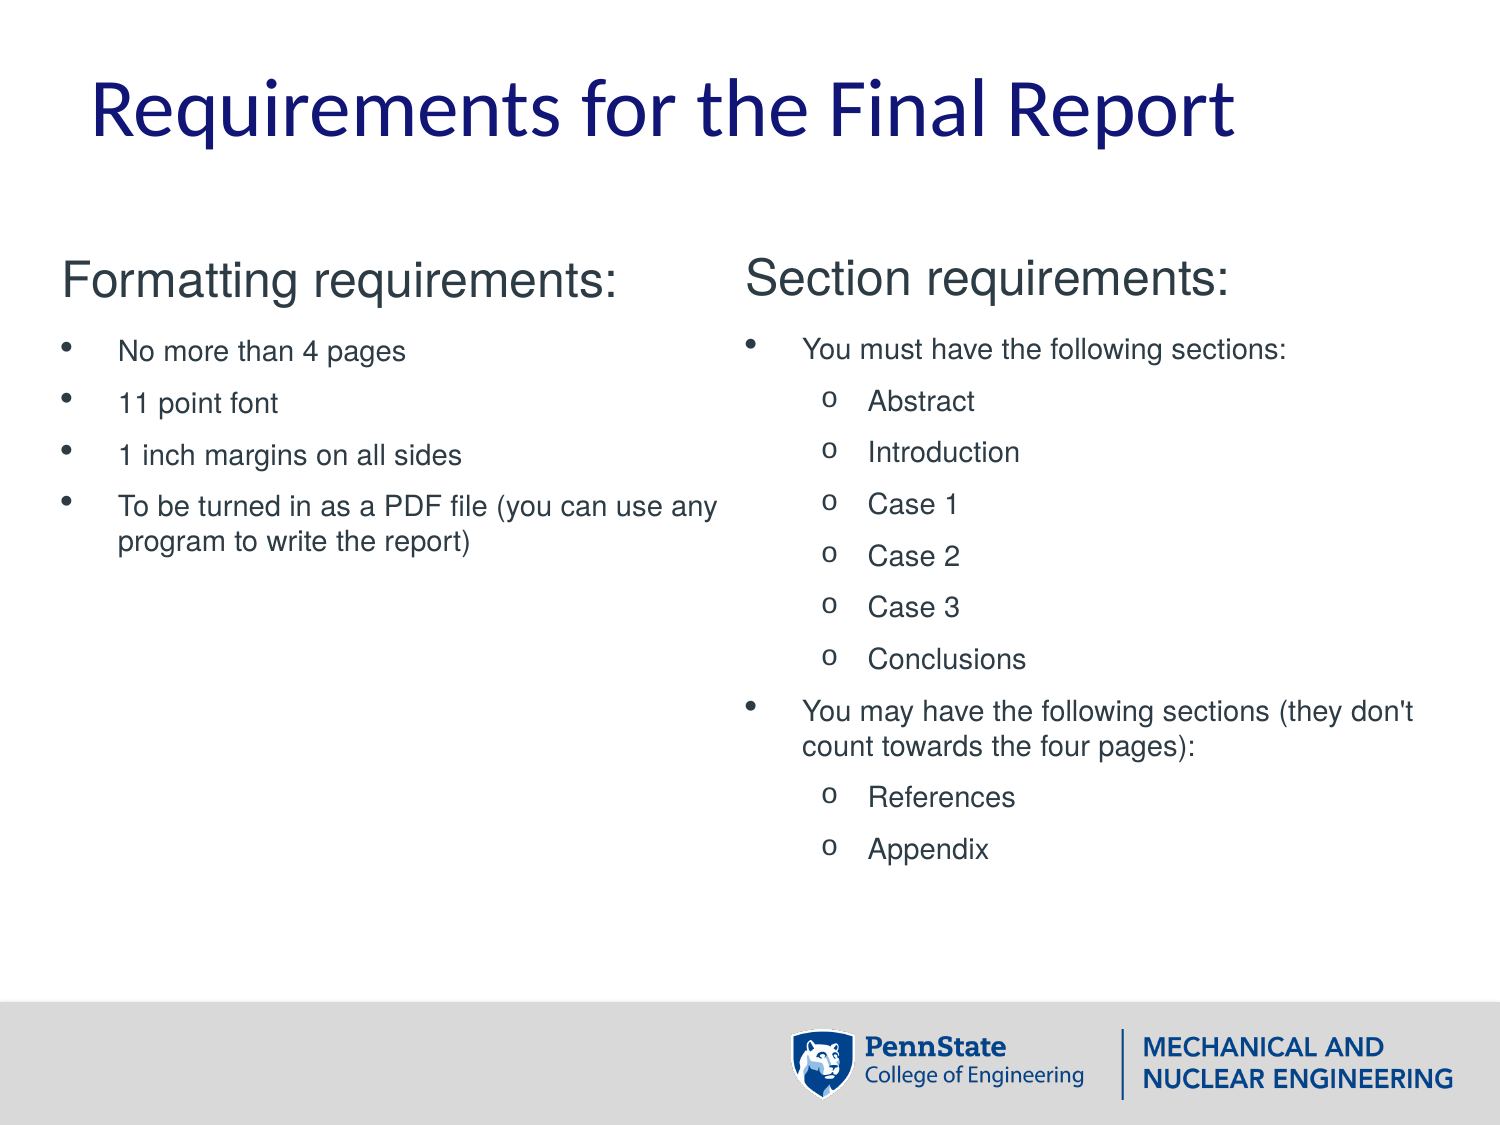

# Requirements for the Final Report
Section requirements:
You must have the following sections:
Abstract
Introduction
Case 1
Case 2
Case 3
Conclusions
You may have the following sections (they don't count towards the four pages):
References
Appendix
Formatting requirements:
No more than 4 pages
11 point font
1 inch margins on all sides
To be turned in as a PDF file (you can use any program to write the report)